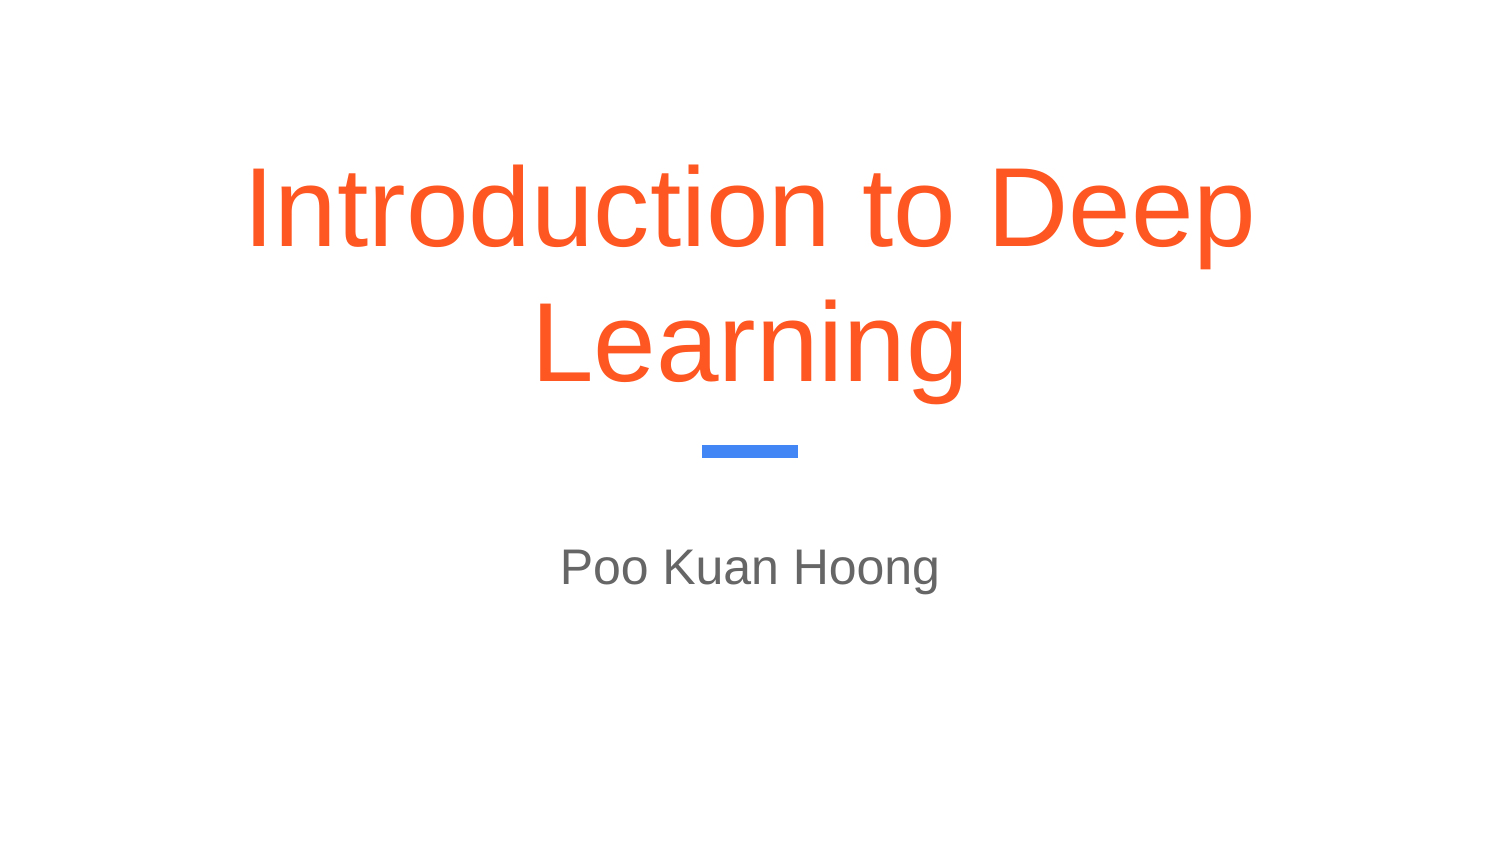

# Introduction to Deep Learning
Poo Kuan Hoong